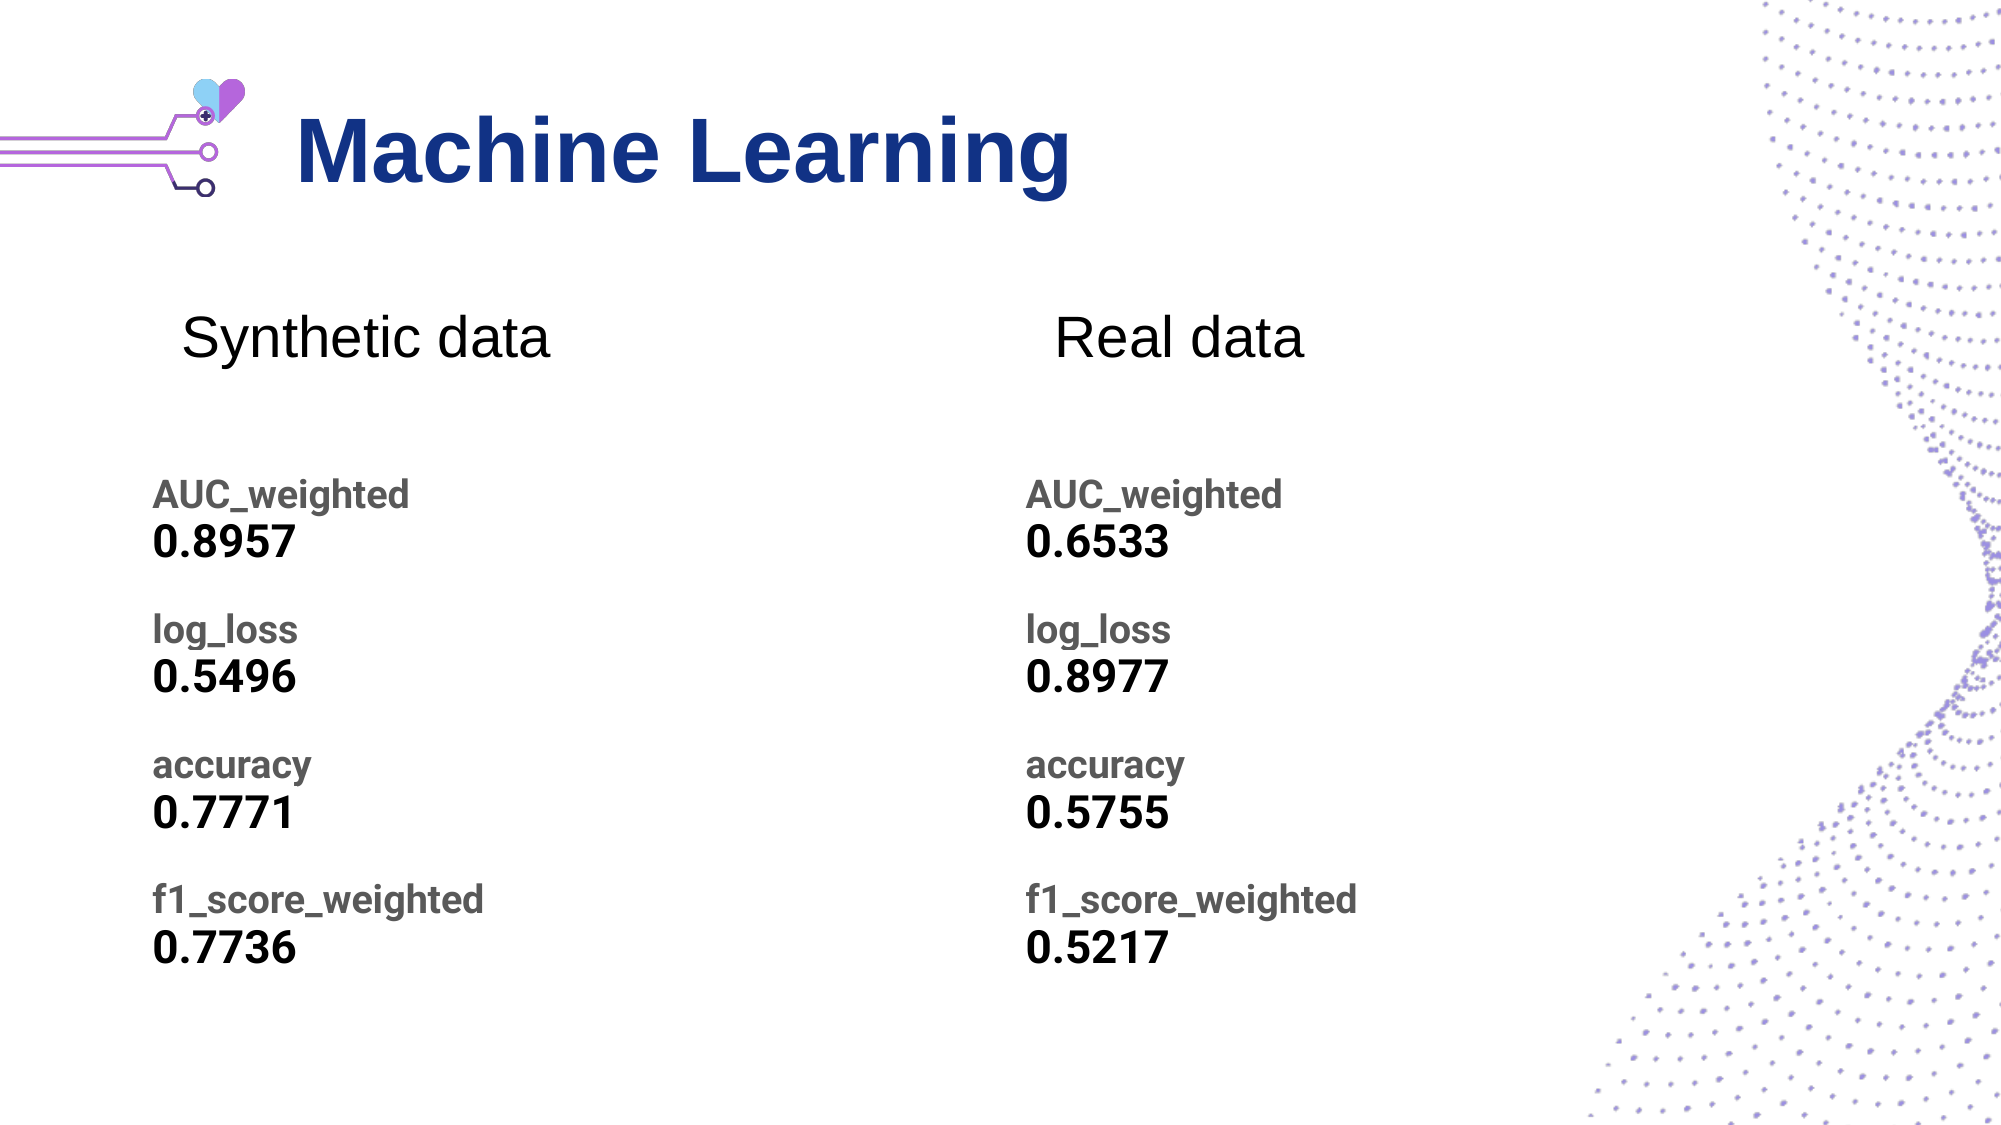

# Machine Learning
Synthetic data

AUC_weighted
0.8957
log_loss
0.5496
accuracy
0.7771
f1_score_weighted
0.7736

Real data

AUC_weighted
0.6533
log_loss
0.8977
accuracy
0.5755
f1_score_weighted
0.5217